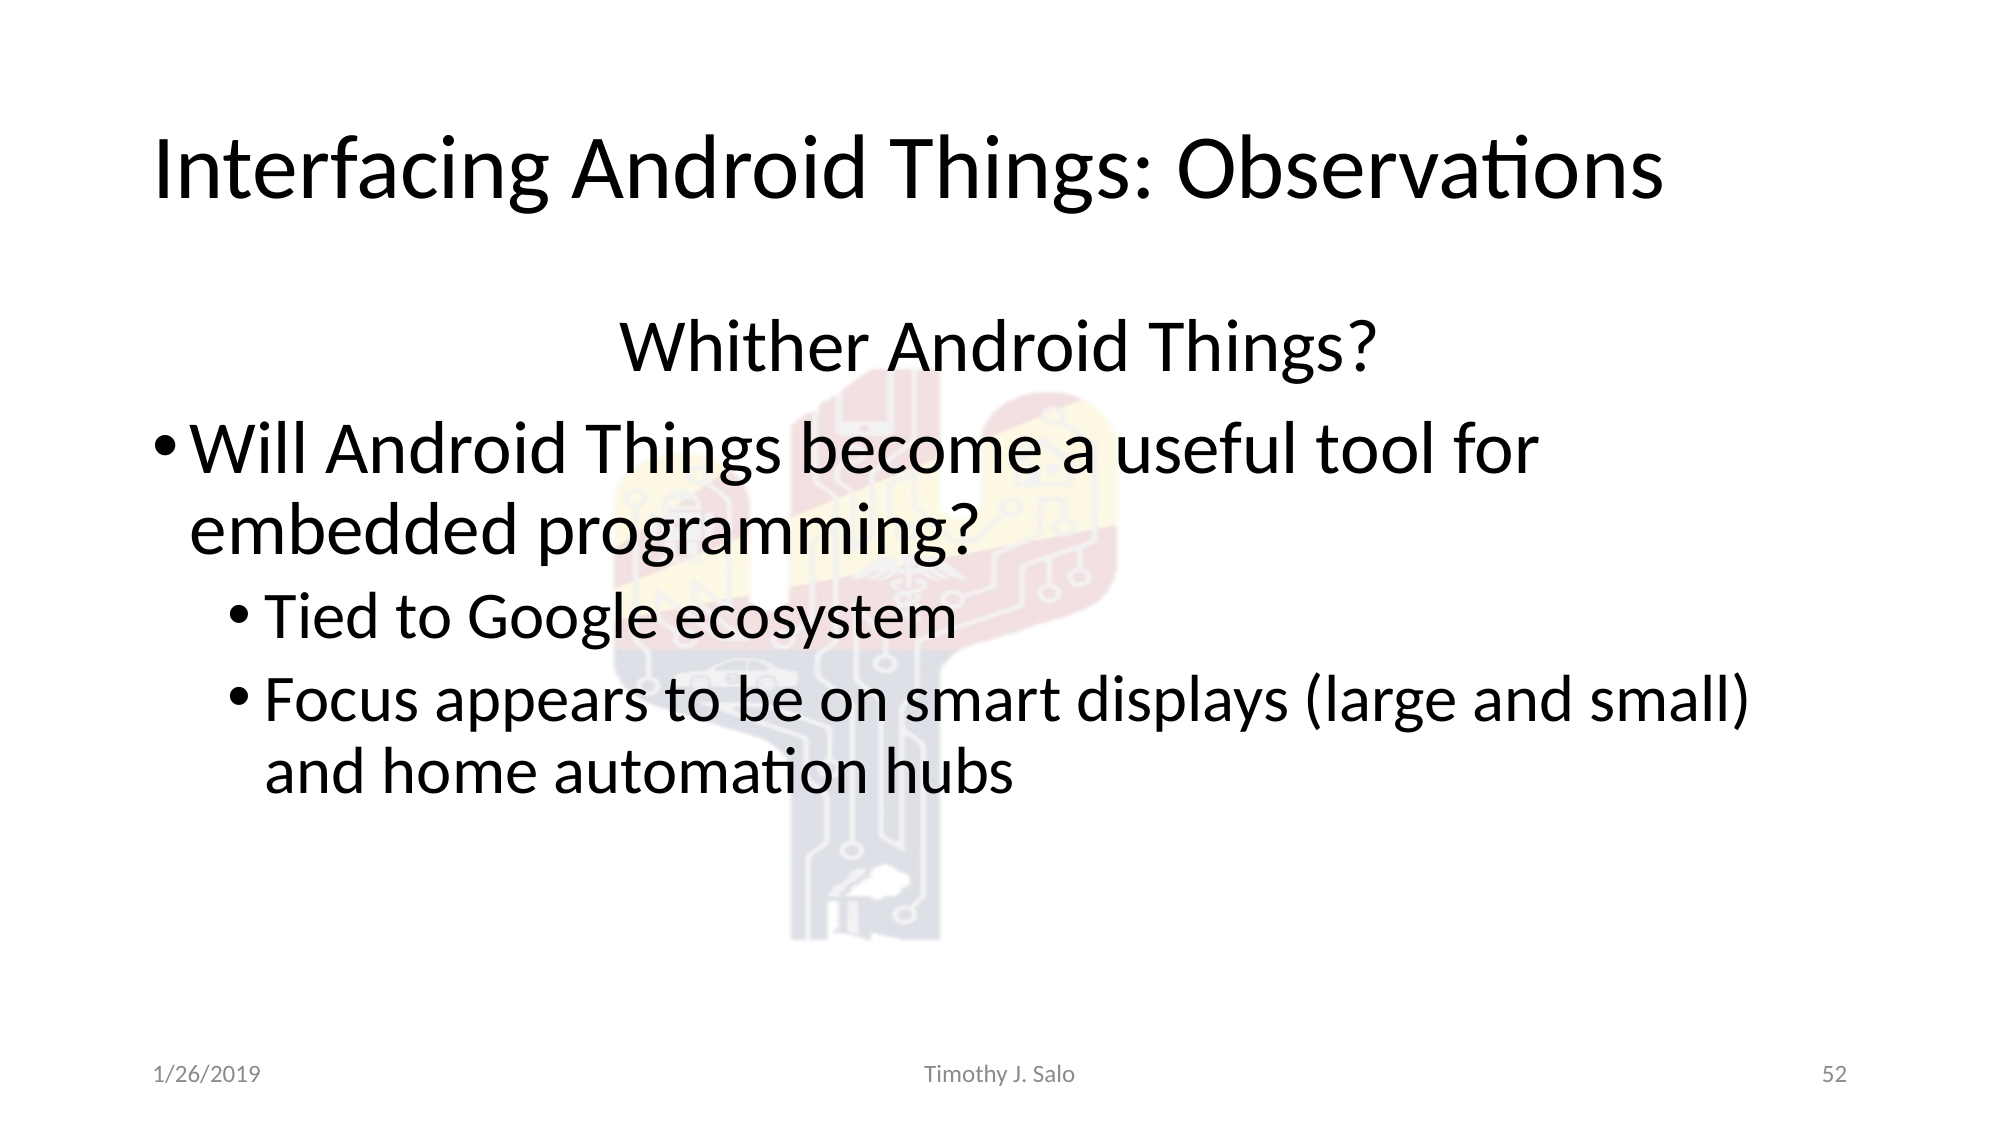

# Interfacing Android Things: Observations
Whither Android Things?
Will Android Things become a useful tool for embedded programming?
Tied to Google ecosystem
Focus appears to be on smart displays (large and small) and home automation hubs
1/26/2019
Timothy J. Salo
52